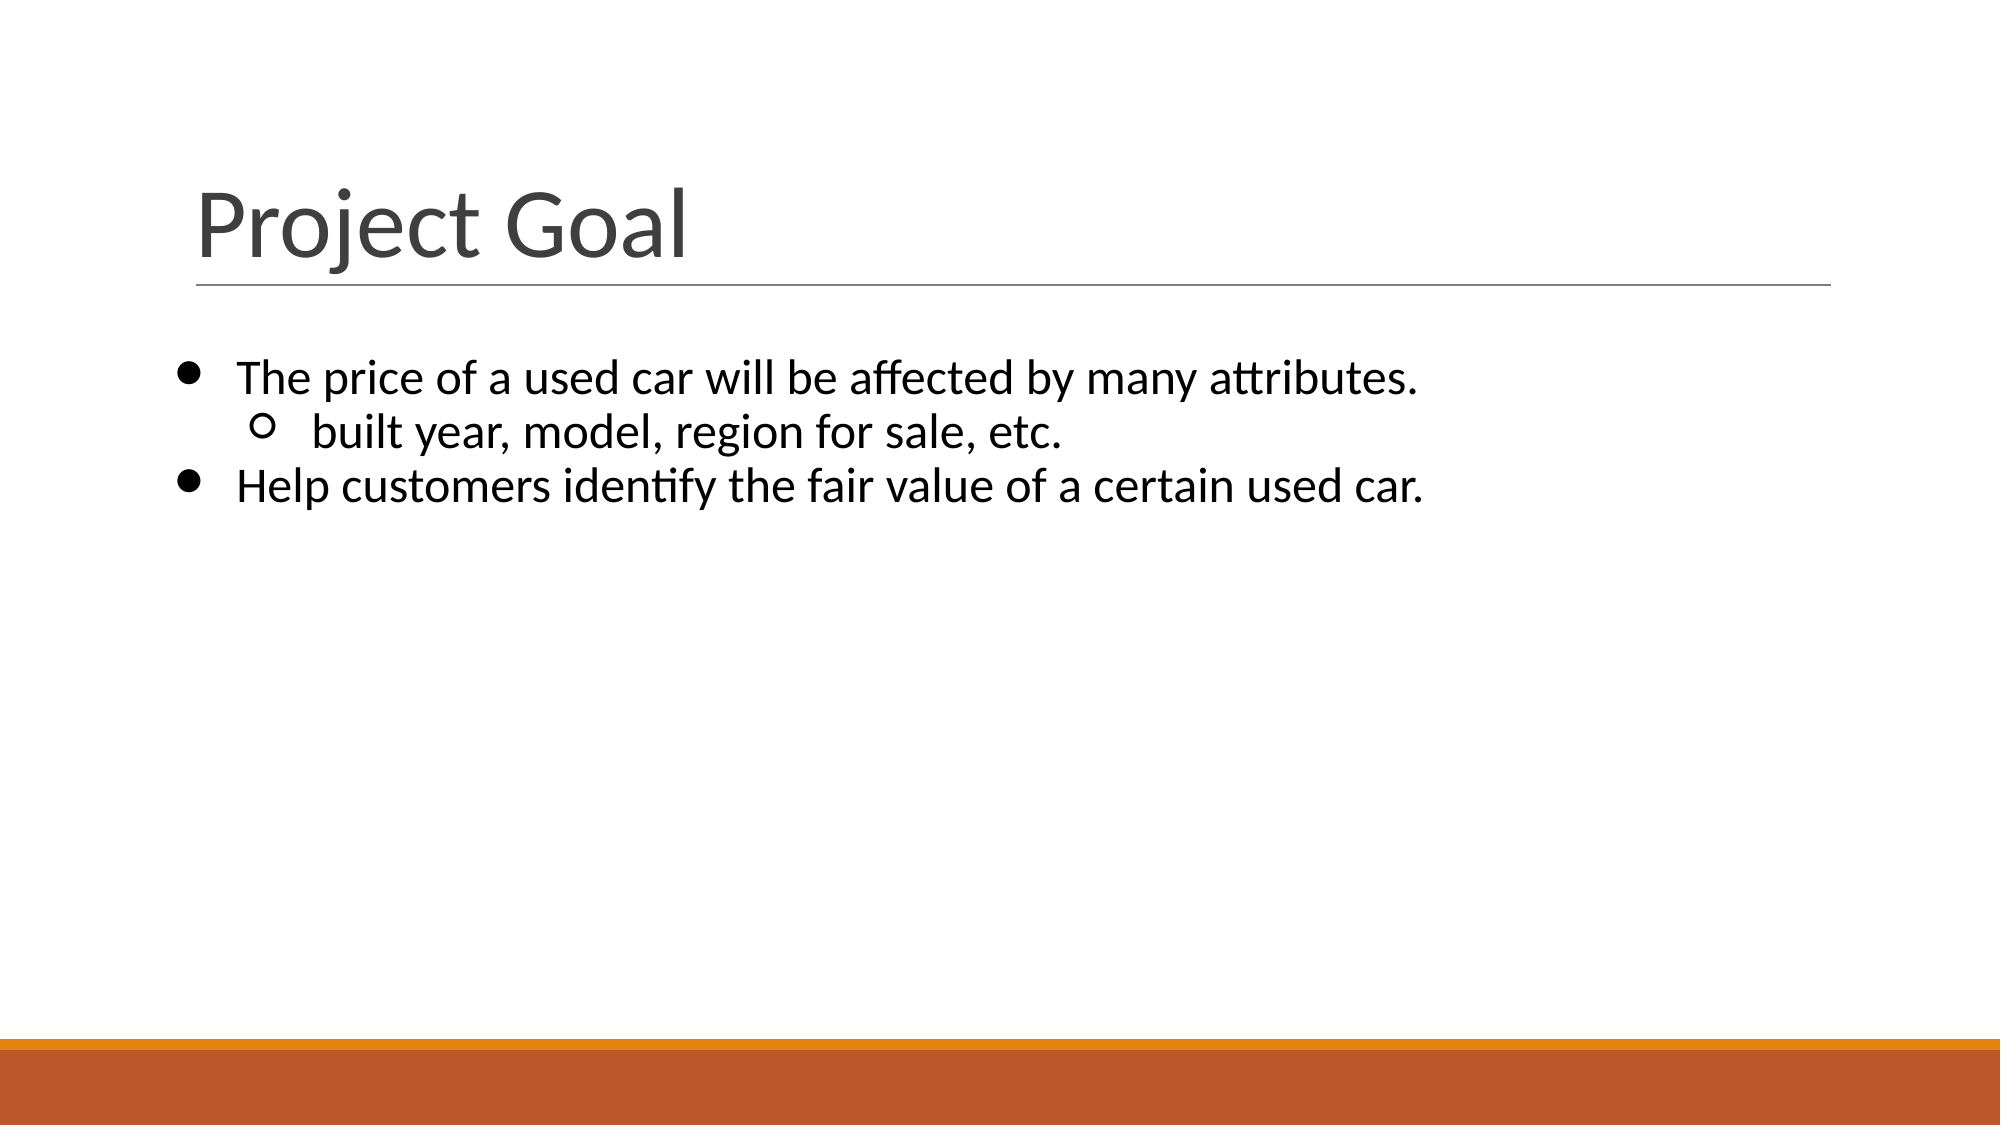

# Project Goal
The price of a used car will be affected by many attributes.
built year, model, region for sale, etc.
Help customers identify the fair value of a certain used car.